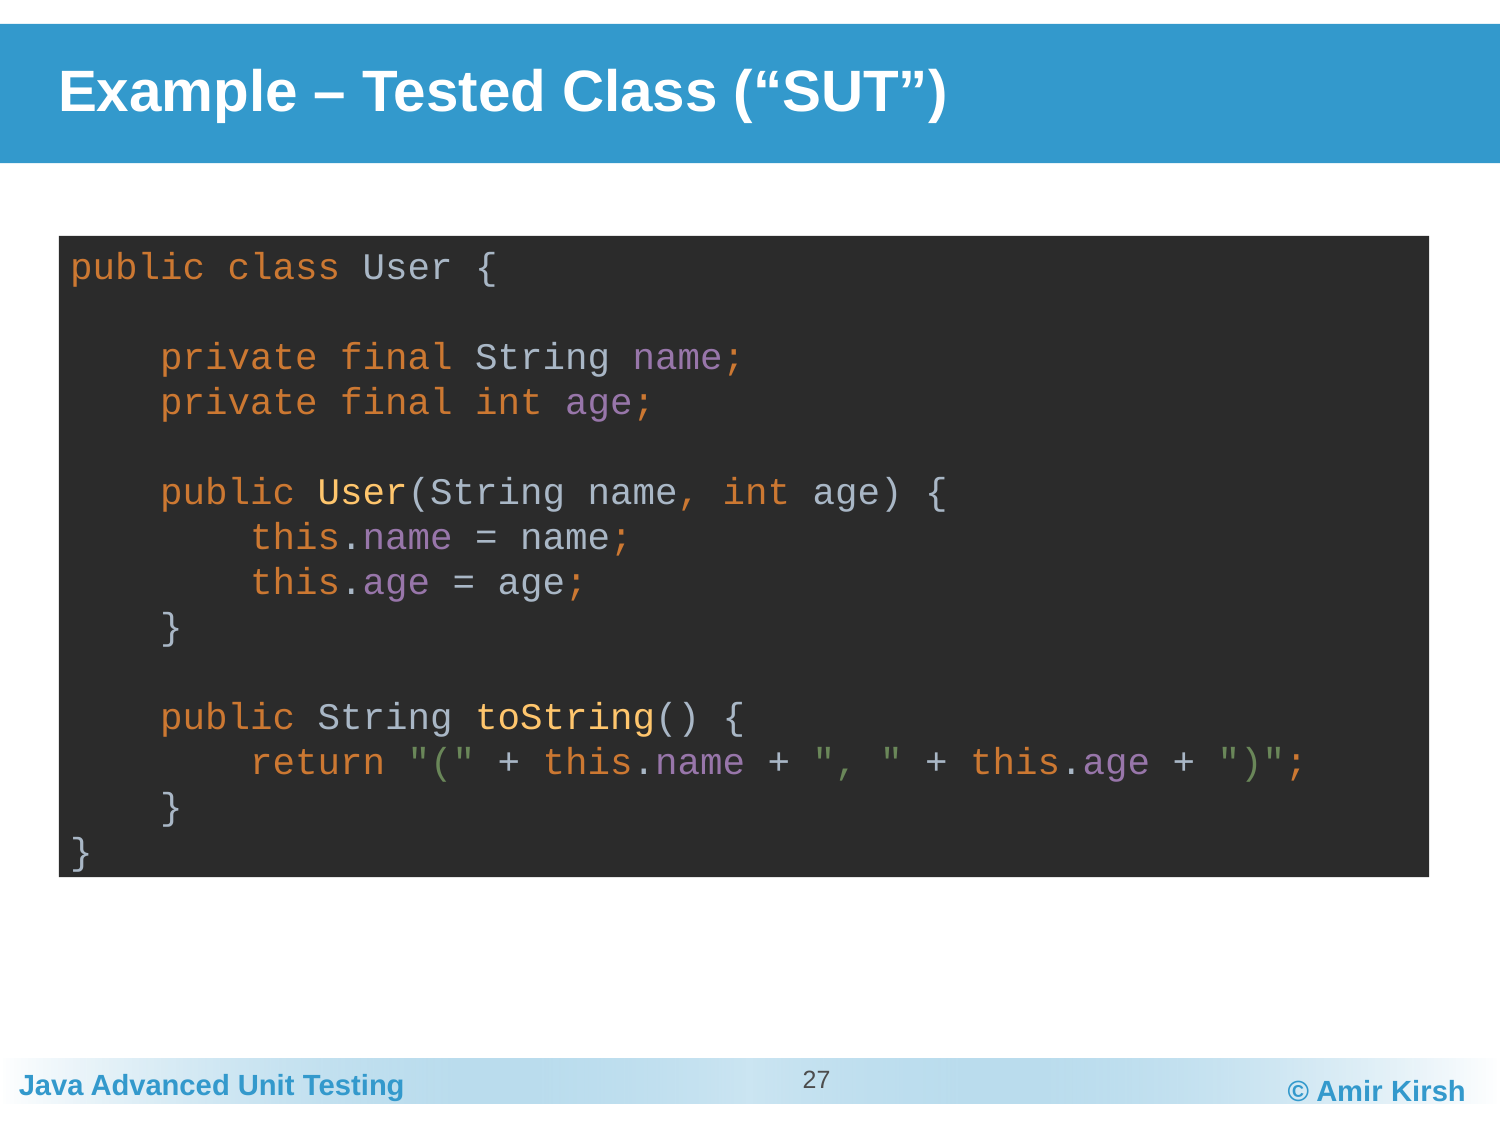

# Example – Tested Class (“SUT”)
public class User {
    private final String name;
    private final int age;
    public User(String name, int age) {
        this.name = name;
        this.age = age;
    }
    public String toString() {
        return "(" + this.name + ", " + this.age + ")";
    }
}
27